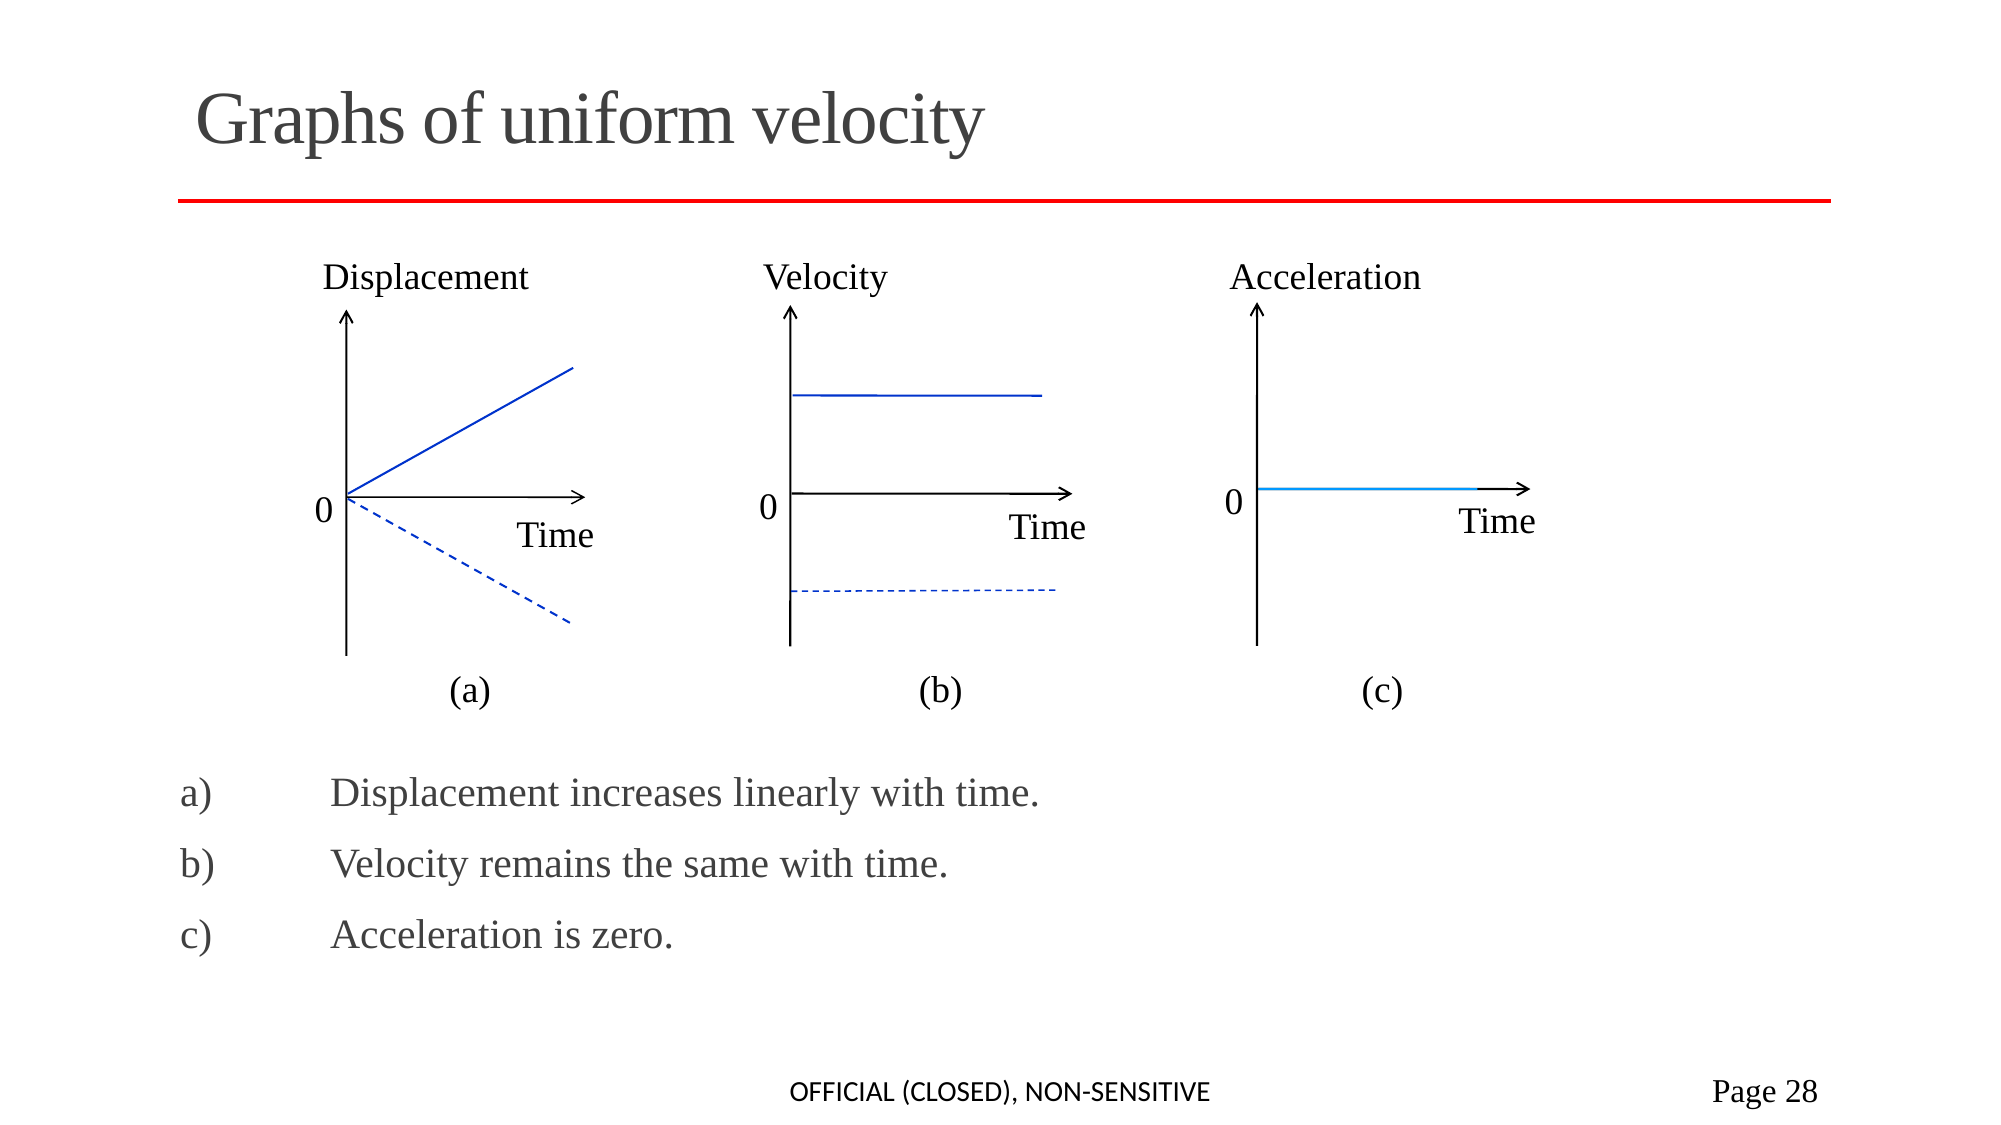

# Graphs of uniform velocity

a)	Displacement increases linearly with time.
b)	Velocity remains the same with time.
c)	Acceleration is zero.

Acceleration
Displacement
Velocity

0
0
0

Time

Time
Time

(a)
(b)
(c)
Official (Closed), Non-sensitive
 Page 28